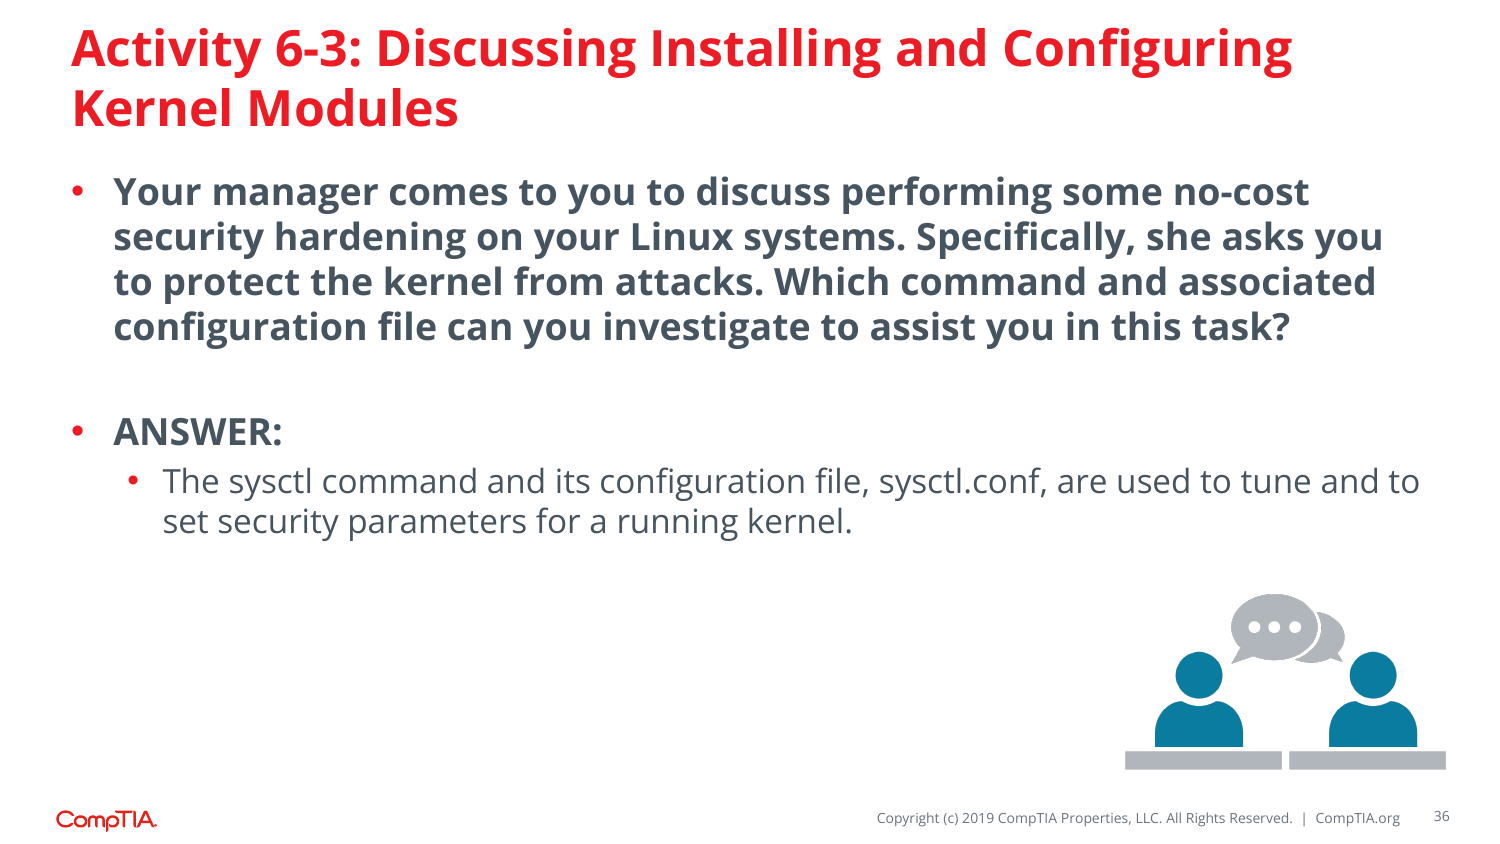

# Activity 6-3: Discussing Installing and Configuring Kernel Modules
Your manager comes to you to discuss performing some no-cost security hardening on your Linux systems. Specifically, she asks you to protect the kernel from attacks. Which command and associated configuration file can you investigate to assist you in this task?

ANSWER:
The sysctl command and its configuration file, sysctl.conf, are used to tune and to set security parameters for a running kernel.
36